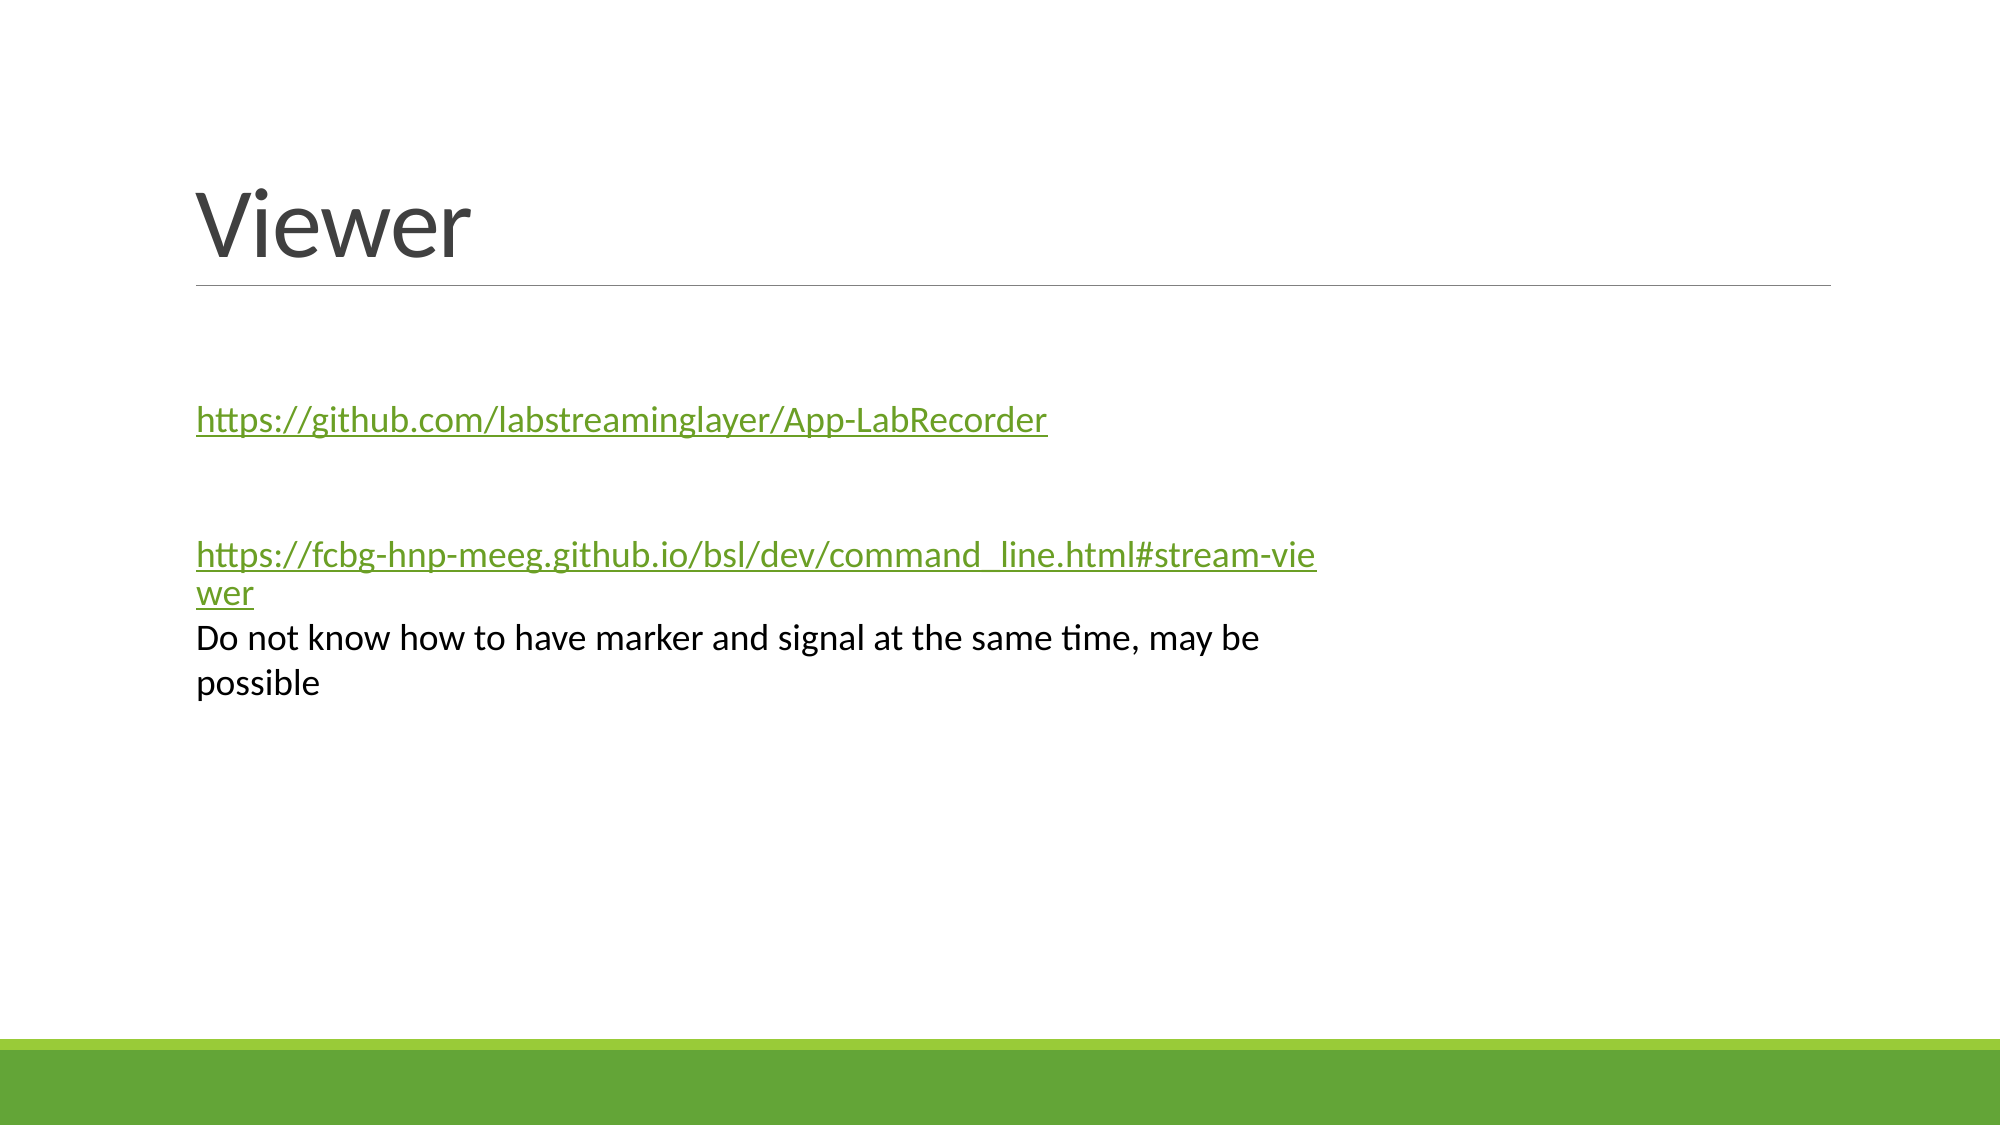

# Viewer
https://github.com/labstreaminglayer/App-LabRecorder

https://fcbg-hnp-meeg.github.io/bsl/dev/command_line.html#stream-viewer
Do not know how to have marker and signal at the same time, may be possible